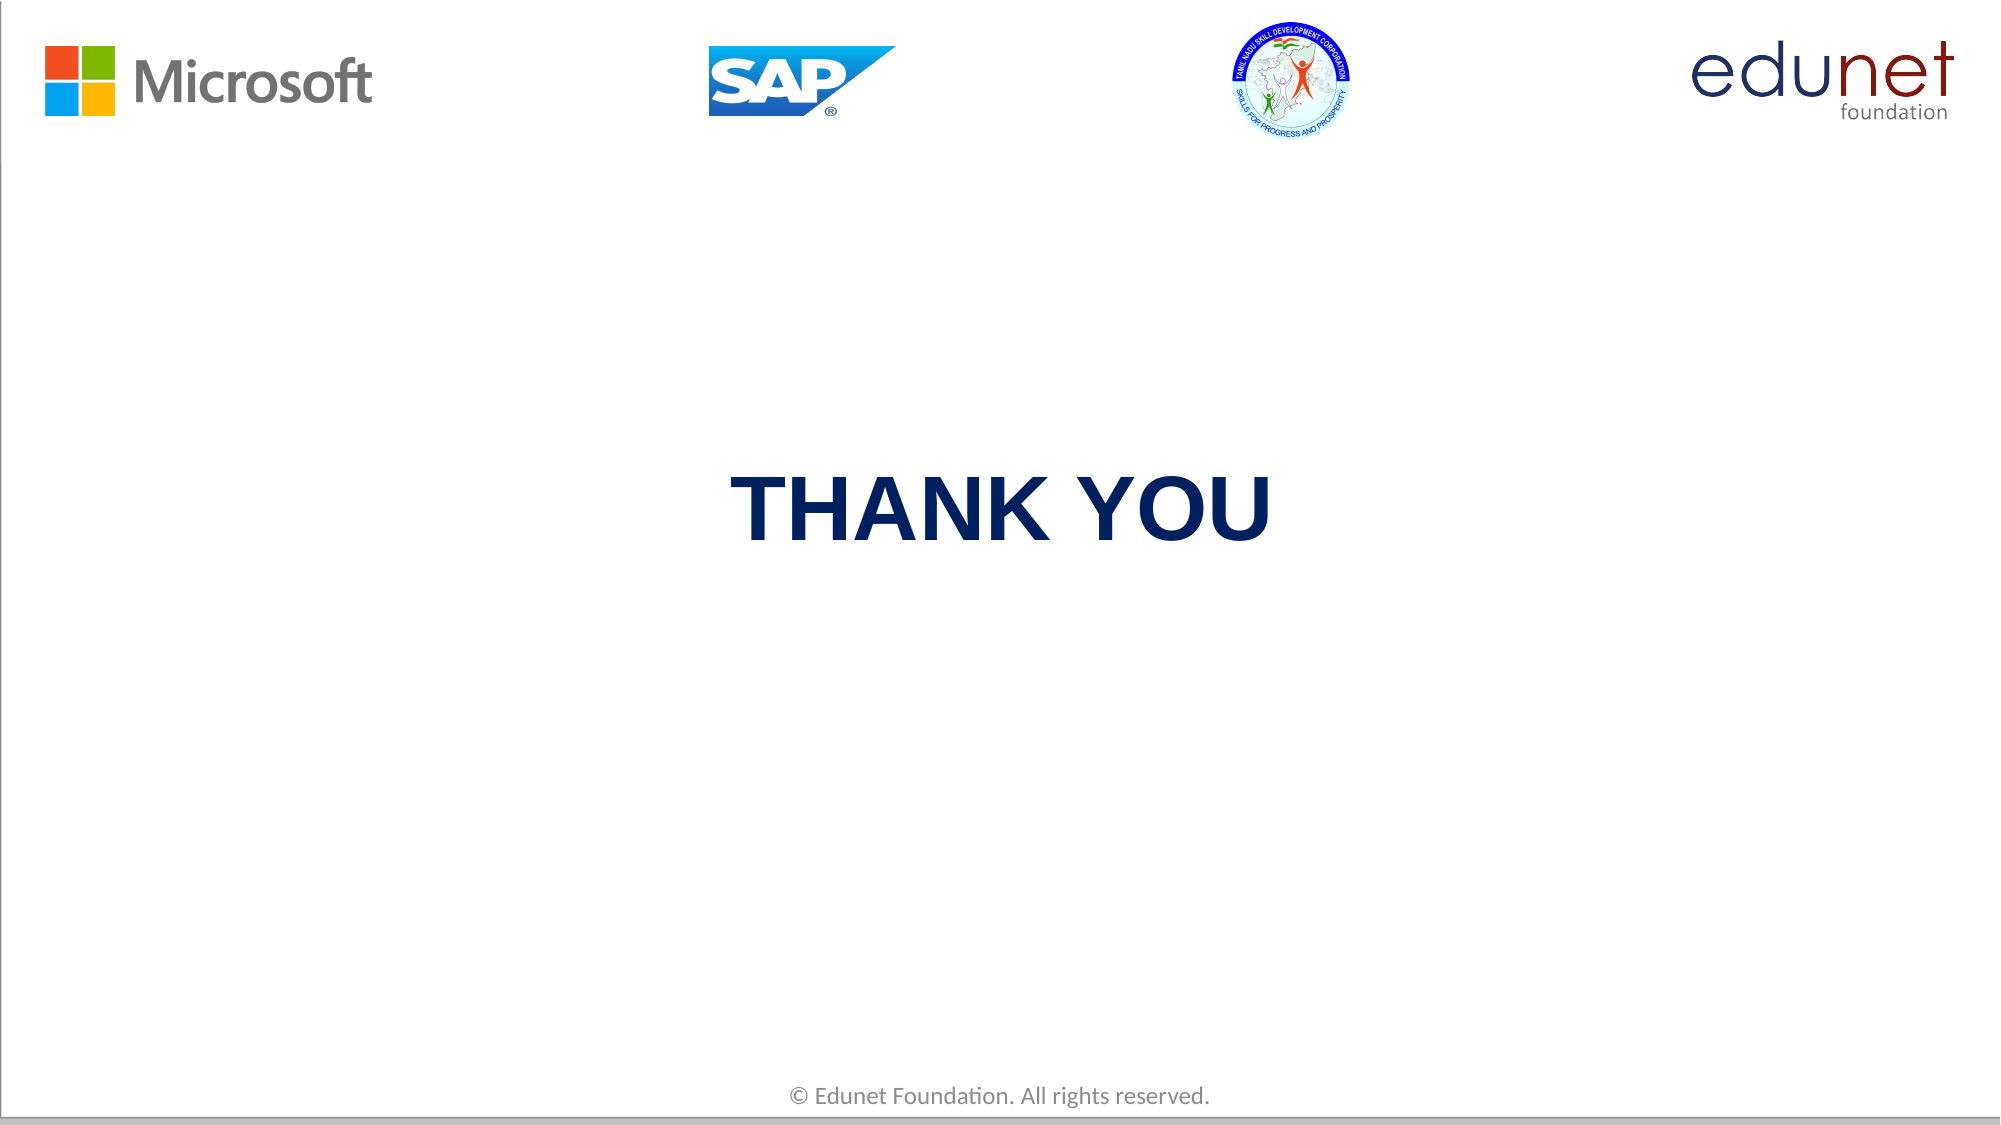

# THANK YOU
© Edunet Foundation. All rights reserved.